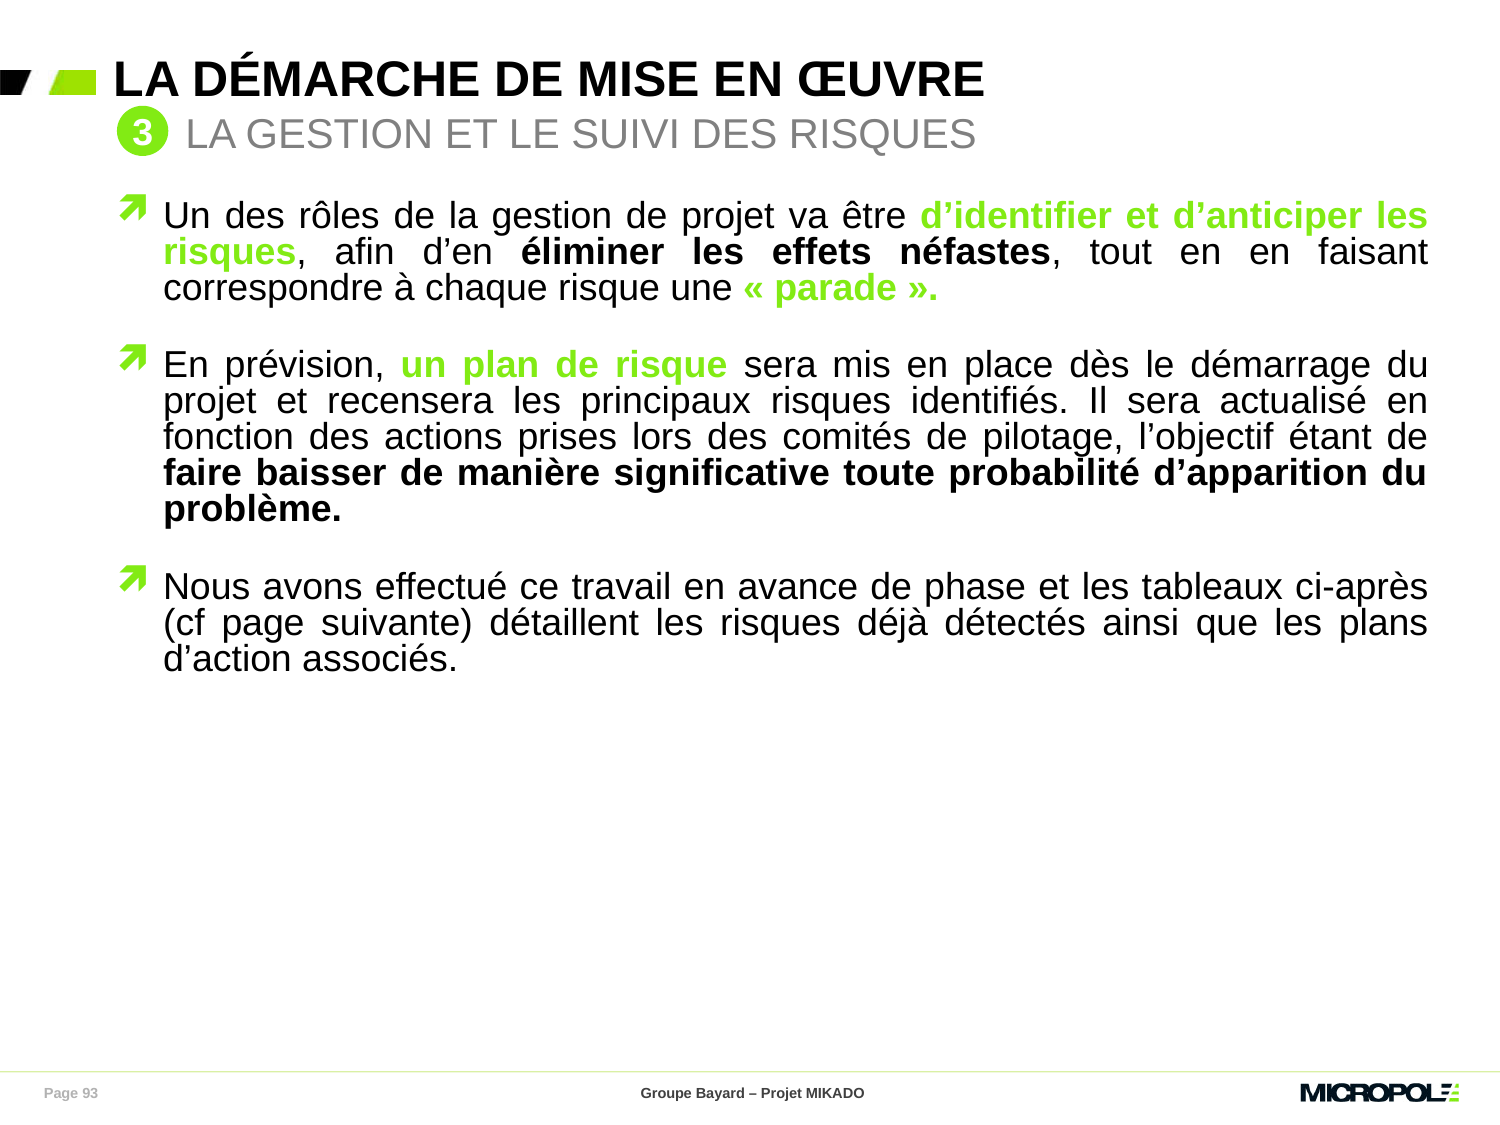

# La démarche de mise en œuvre
3
      LA gestion et le suivi des risques
Un des rôles de la gestion de projet va être d’identifier et d’anticiper les risques, afin d’en éliminer les effets néfastes, tout en en faisant correspondre à chaque risque une « parade ».
En prévision, un plan de risque sera mis en place dès le démarrage du projet et recensera les principaux risques identifiés. Il sera actualisé en fonction des actions prises lors des comités de pilotage, l’objectif étant de faire baisser de manière significative toute probabilité d’apparition du problème.
Nous avons effectué ce travail en avance de phase et les tableaux ci-après (cf page suivante) détaillent les risques déjà détectés ainsi que les plans d’action associés.
Page 93
Groupe Bayard – Projet MIKADO